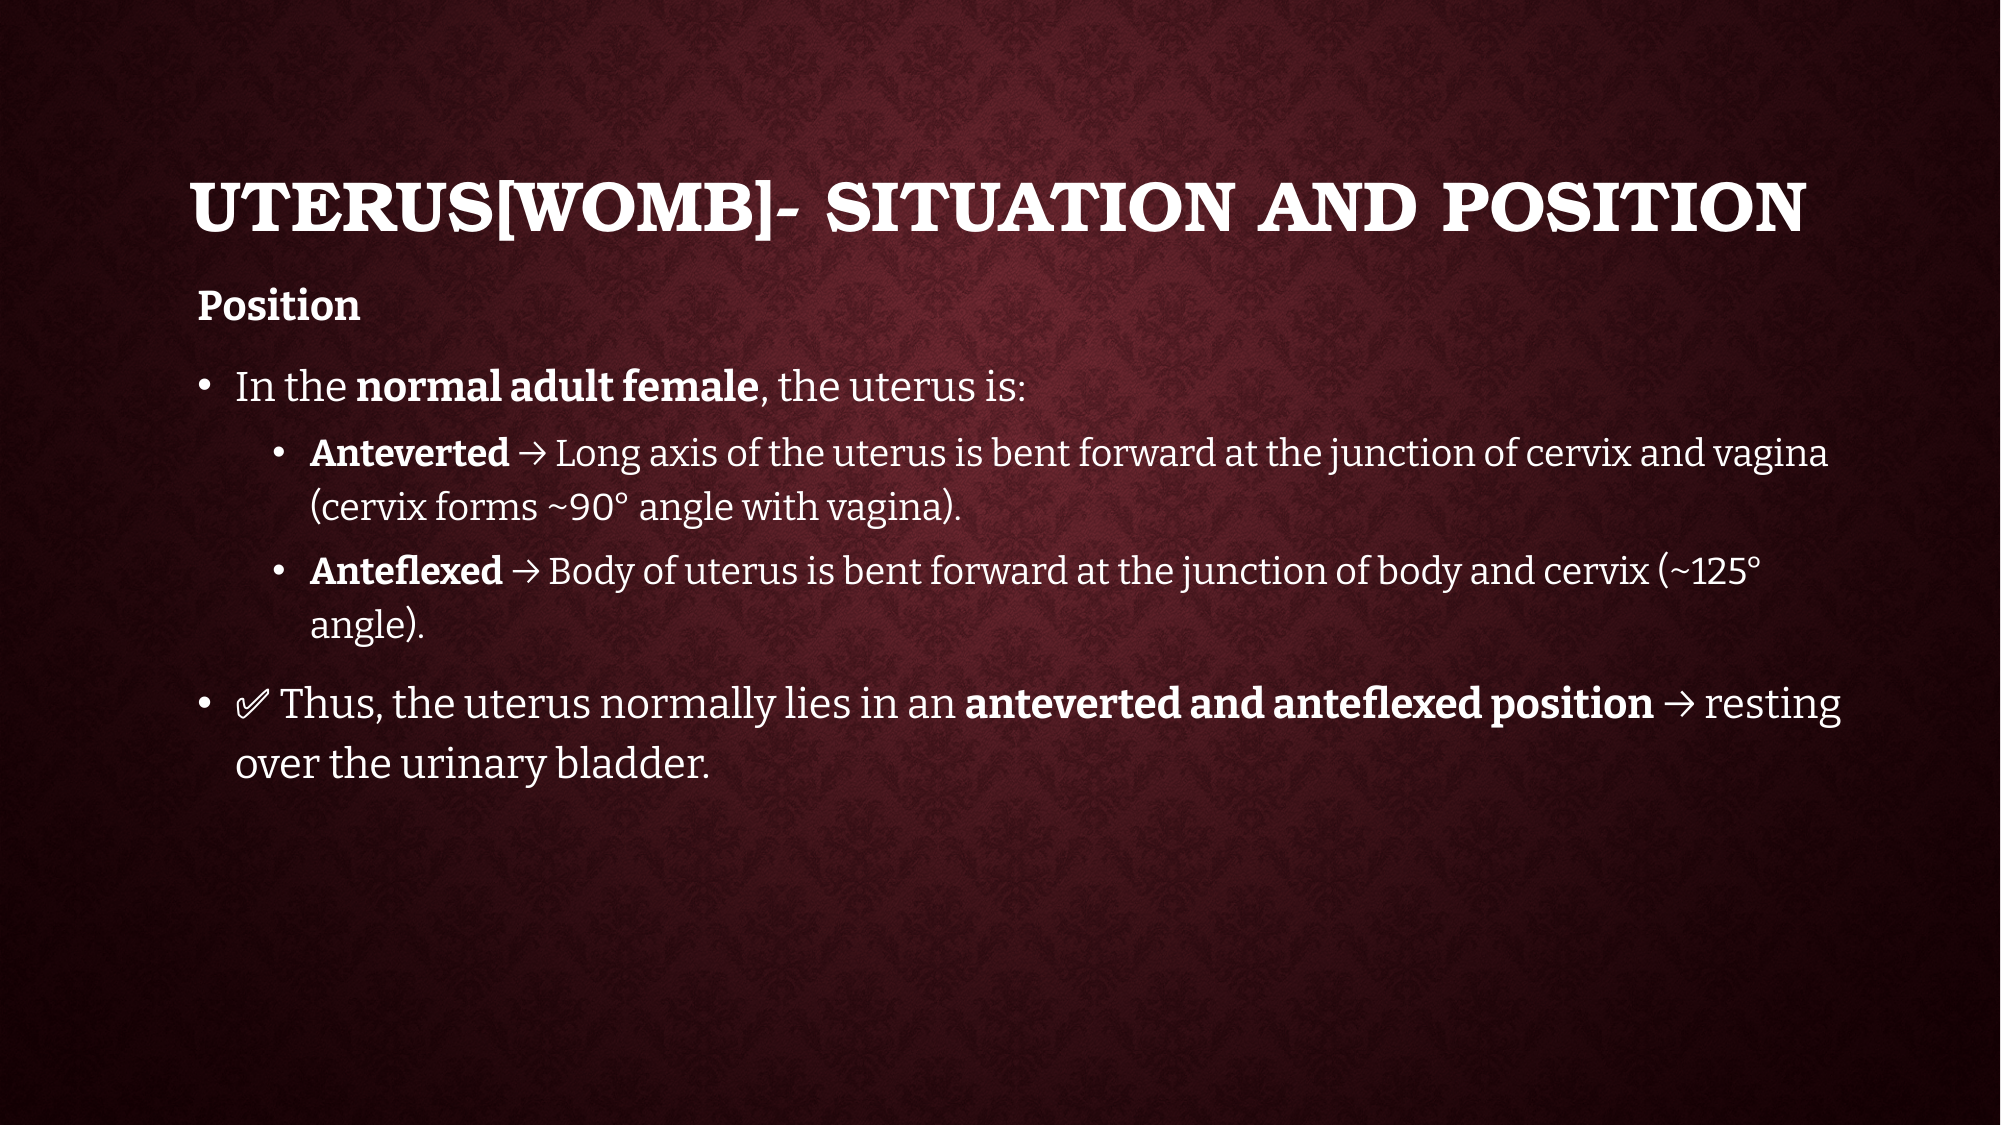

# Uterus[womb]- situation and position
Position
In the normal adult female, the uterus is:
Anteverted → Long axis of the uterus is bent forward at the junction of cervix and vagina (cervix forms ~90° angle with vagina).
Anteflexed → Body of uterus is bent forward at the junction of body and cervix (~125° angle).
✅ Thus, the uterus normally lies in an anteverted and anteflexed position → resting over the urinary bladder.